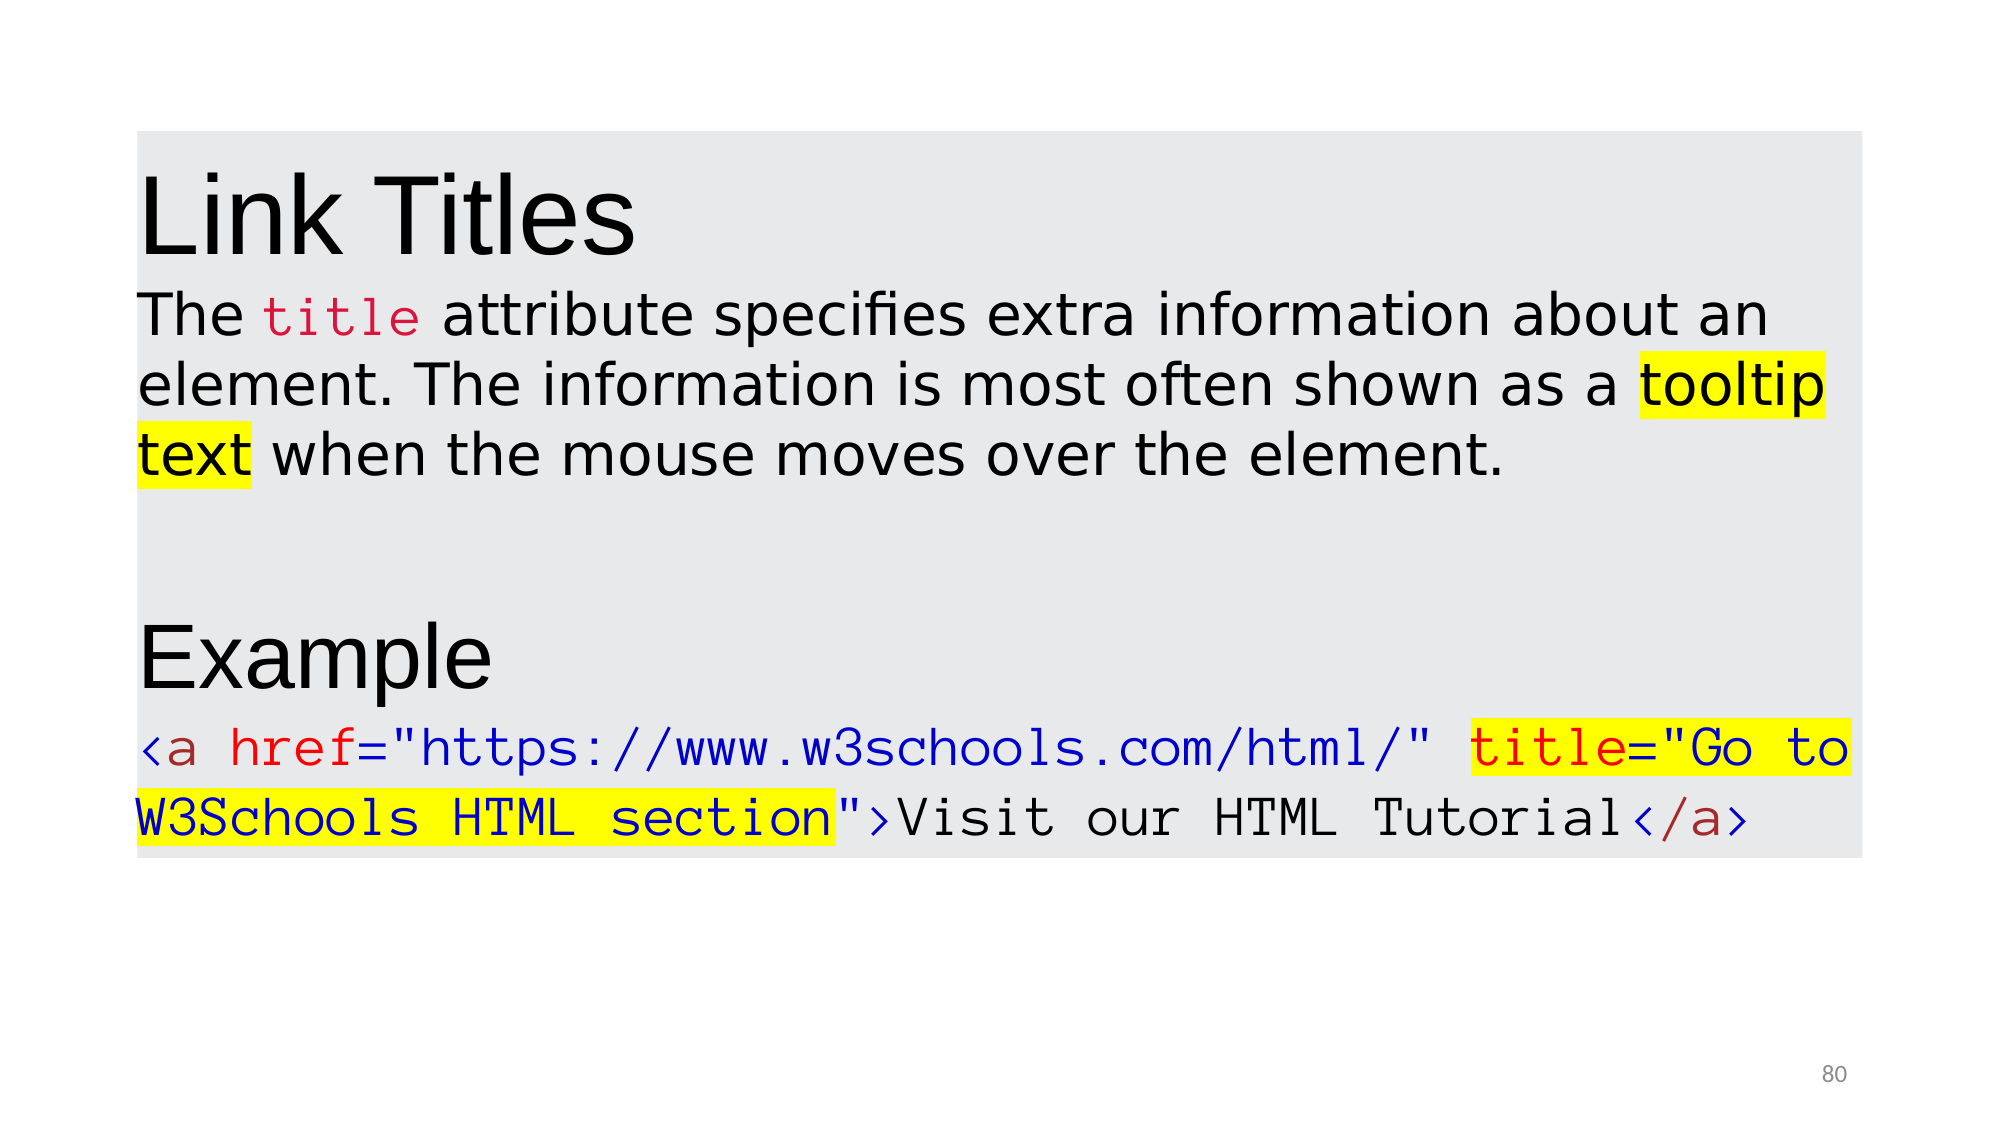

#
Link Titles
The title attribute specifies extra information about an element. The information is most often shown as a tooltip text when the mouse moves over the element.

Example
<a href="https://www.w3schools.com/html/" title="Go to W3Schools HTML section">Visit our HTML Tutorial</a>

80